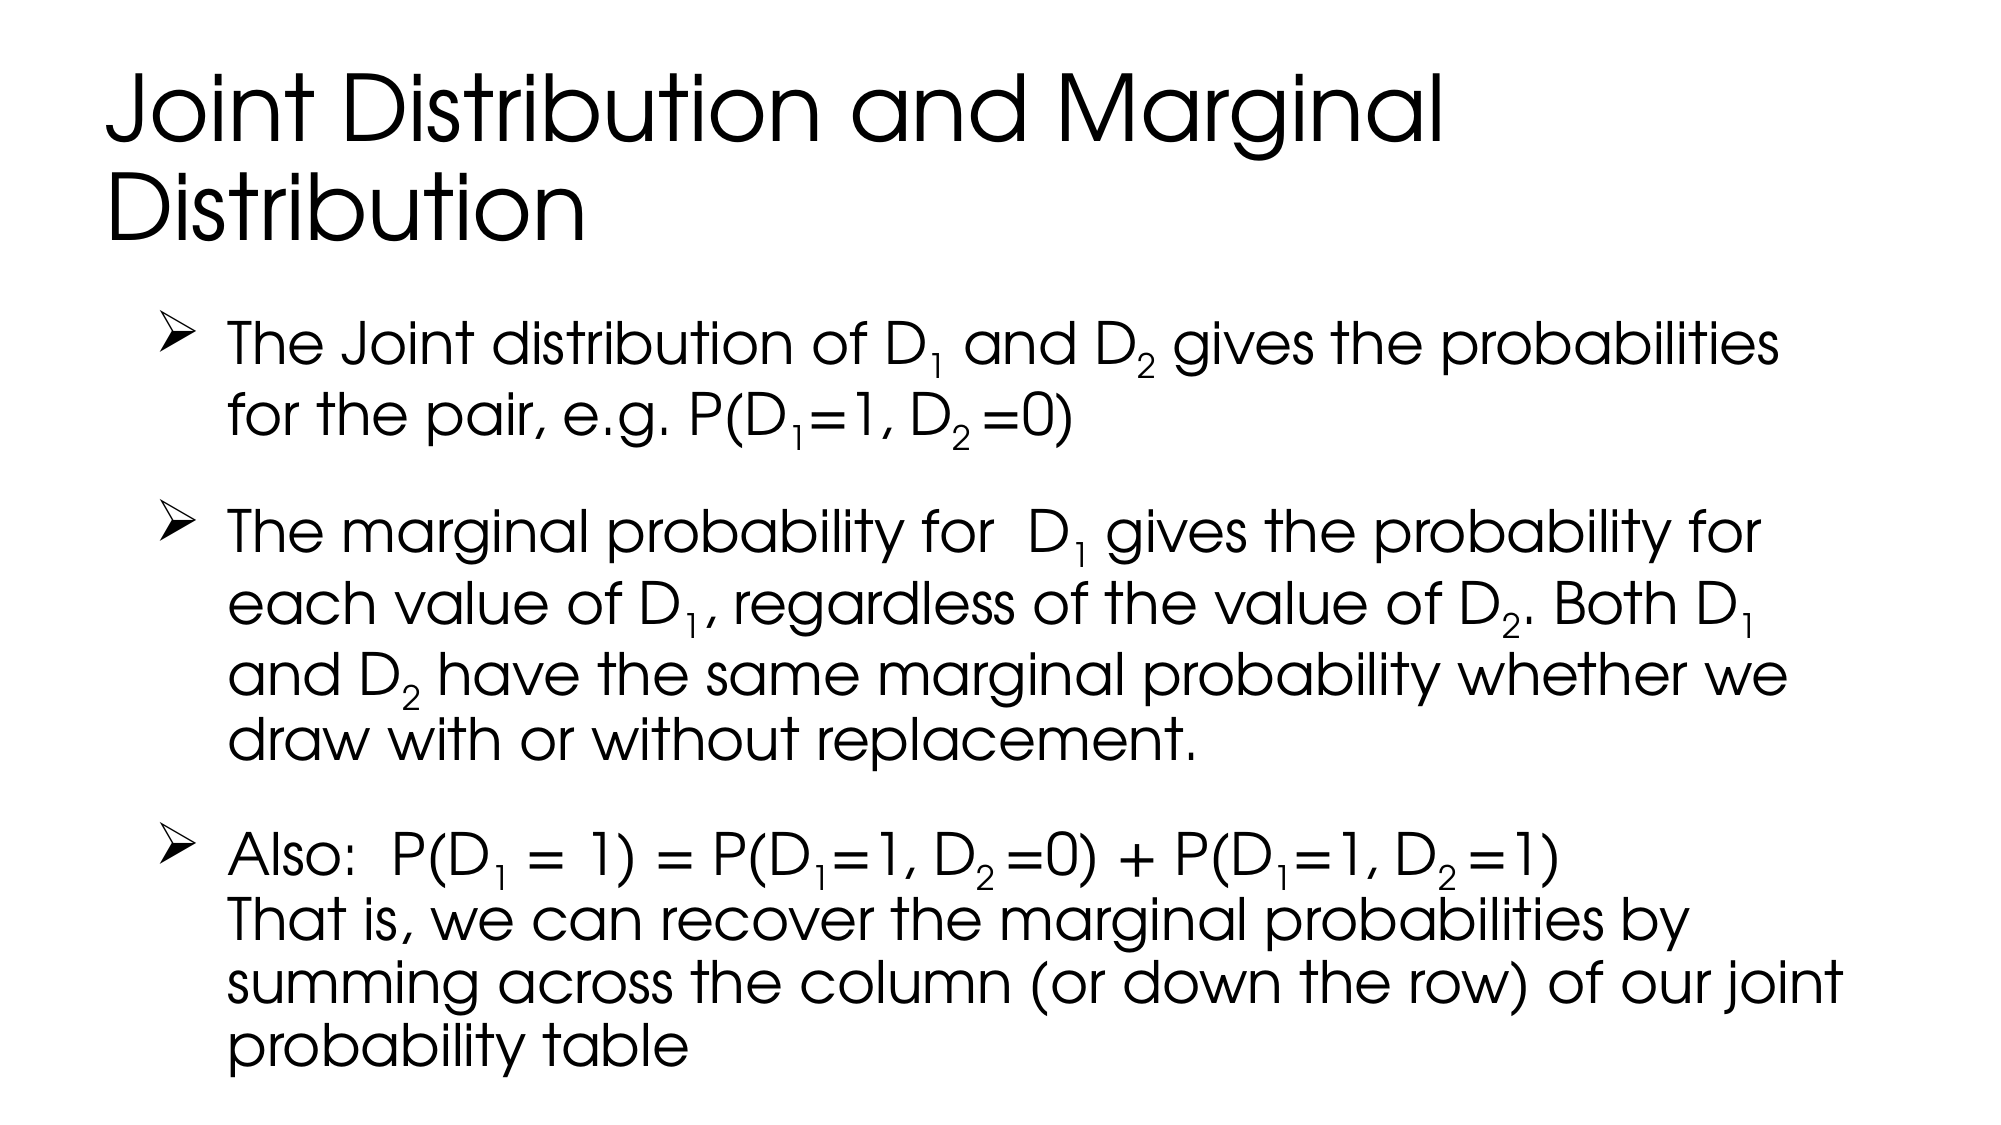

# Joint Distribution and Marginal Distribution
The Joint distribution of D1 and D2 gives the probabilities for the pair, e.g. P(D1=1, D2 =0)
The marginal probability for  D1 gives the probability for each value of D1, regardless of the value of D2. Both D1 and D2 have the same marginal probability whether we draw with or without replacement.
Also:  P(D1 = 1) = P(D1=1, D2 =0) + P(D1=1, D2 =1)             That is, we can recover the marginal probabilities by summing across the column (or down the row) of our joint probability table